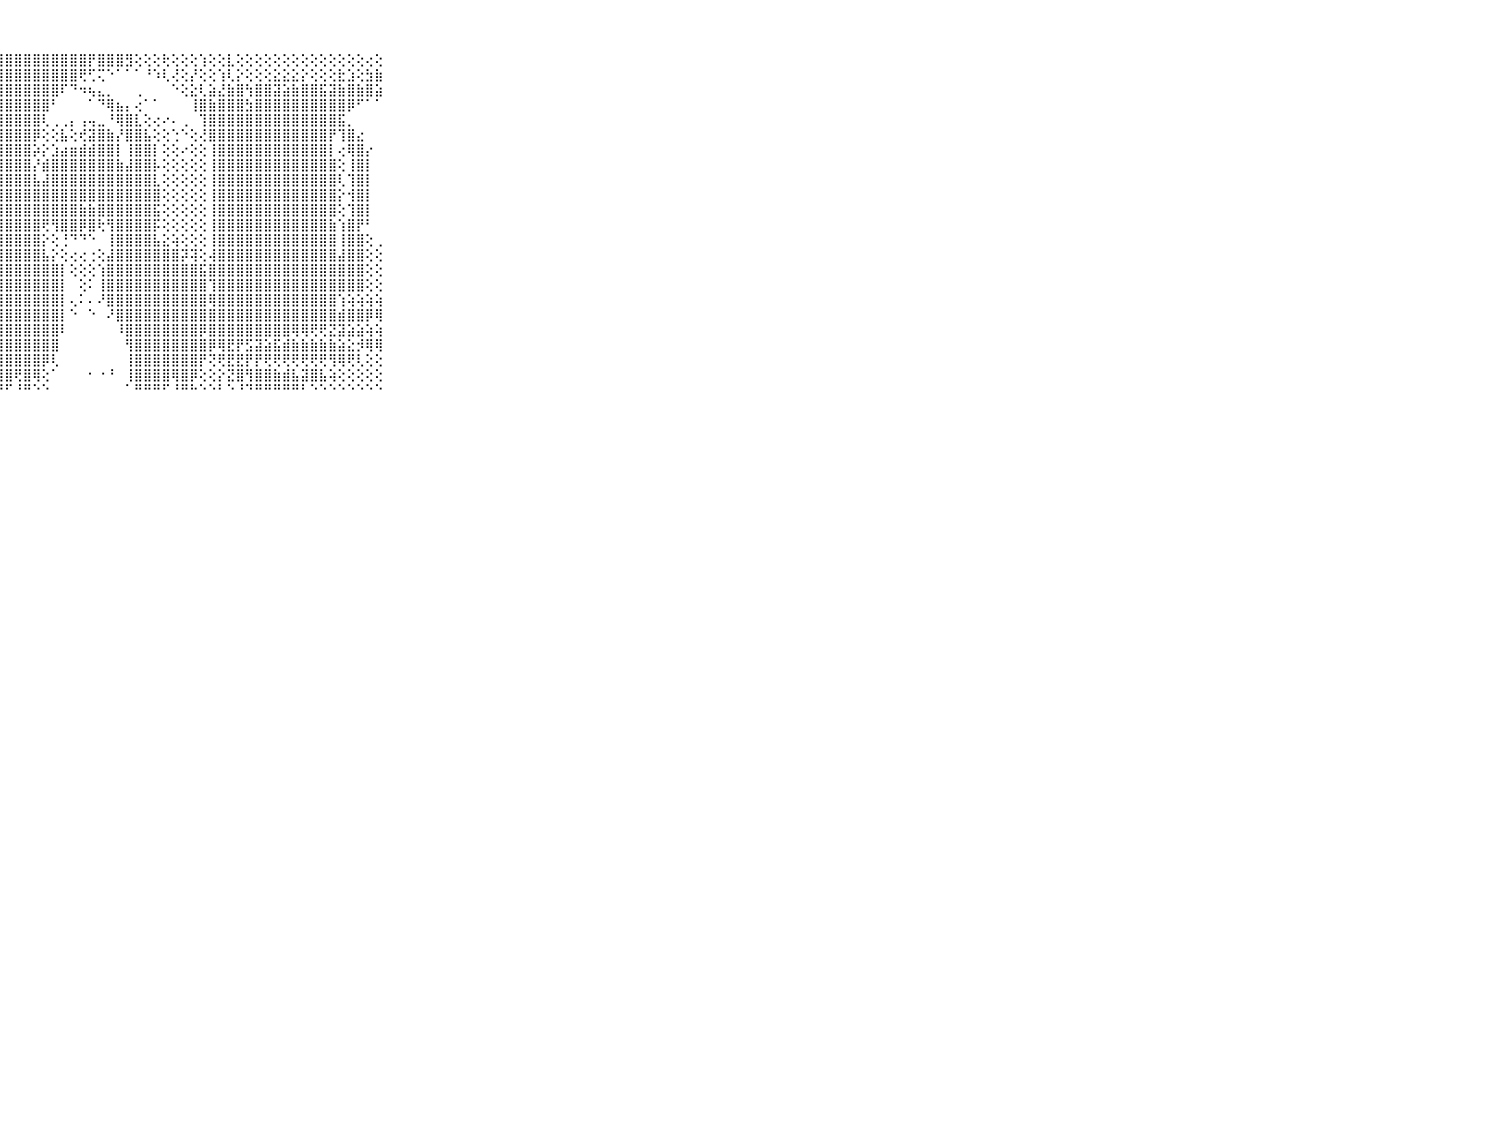

⠀⠀⠀⠀⠀⠀⠀⠀⠀⠀⠀⣾⣧⣿⣿⣿⣿⣿⣿⣾⣻⣟⣿⣿⣿⣿⣿⣿⣿⣿⣿⣿⣿⣿⣿⣿⣿⡟⣿⣿⣿⣻⢕⢕⢕⢗⢕⢕⢕⢱⢕⢕⣇⢕⢕⢕⢕⢕⢕⢕⢕⢕⢕⢕⢕⢕⢕⢔⢕⠀⠀⠀⠀⠀⠀⠀⠀⠀⠀⠀⠀
⠀⠀⠀⠀⠀⠀⠀⠀⠀⠀⠀⣿⣿⣿⣿⣿⣿⣿⣿⣿⣿⣿⣿⣿⣿⣿⣿⣿⣿⣿⣿⣿⣿⣿⣿⣿⢟⢋⢍⠑⠁⠁⠁⠘⠱⢇⢜⢕⡜⢕⢕⢱⢇⡕⢕⢕⢕⣕⣕⣕⡕⢕⢕⢕⣗⣱⢕⣳⣷⠀⠀⠀⠀⠀⠀⠀⠀⠀⠀⠀⠀
⠀⠀⠀⠀⠀⠀⠀⠀⠀⠀⠀⣿⣿⣿⣿⣿⣿⣿⣿⣿⣿⣿⣿⣿⣿⣿⣿⣿⣿⣿⣿⣿⣿⣿⠏⠙⠲⢦⣄⡀⠀⠀⢀⠀⠀⠀⠑⢕⣕⢇⣵⣜⣷⣿⢳⣿⣿⣽⣵⣷⣿⣿⣯⣽⣷⣿⣷⣿⣵⠀⠀⠀⠀⠀⠀⠀⠀⠀⠀⠀⠀
⠀⠀⠀⠀⠀⠀⠀⠀⠀⠀⠀⣿⣿⣿⣿⣿⣿⣿⣿⣿⣿⣿⣿⣿⣿⣿⣿⣿⣿⣿⣿⣿⣿⠃⠀⠀⠀⠁⠙⢿⣦⡄⢔⠁⠁⠀⠀⠀⢸⣿⣷⣿⣿⣿⣳⣿⣿⣿⣿⣿⣿⣿⣿⣿⣿⡿⠋⠁⠁⠀⠀⠀⠀⠀⠀⠀⠀⠀⠀⠀⠀
⠀⠀⠀⠀⠀⠀⠀⠀⠀⠀⠀⣿⣿⣿⣿⣿⣿⣿⣿⣿⣿⣿⣿⣿⣿⣿⣿⣿⣿⣿⣿⣿⢇⢀⢀⡄⢠⢤⣀⠘⢿⣿⣇⢕⢔⠔⠄⢀⠀⢹⣿⣿⣿⣿⣿⣿⣿⣿⣿⣿⣿⣿⣿⣿⣯⡀⠀⠀⠀⠀⠀⠀⠀⠀⠀⠀⠀⠀⠀⠀⠀
⠀⠀⠀⠀⠀⠀⠀⠀⠀⠀⠀⣿⣿⣿⣿⣿⣿⣿⣿⣿⣿⣿⣿⣿⣿⣿⣿⣿⣿⣿⣿⡿⢕⢕⣧⢕⢞⣽⣿⣷⡜⣿⣿⣧⢕⢕⢑⠑⢕⢜⣿⣿⣿⣿⣿⣿⣿⣿⣿⣿⣿⣿⣿⡟⢹⣿⣔⠀⠀⠀⠀⠀⠀⠀⠀⠀⠀⠀⠀⠀⠀
⠀⠀⠀⠀⠀⠀⠀⠀⠀⠀⠀⣿⣿⣿⣿⣿⣿⣿⣿⣿⣿⣿⣿⣿⣿⣿⣿⣿⣿⣿⣿⡵⡕⣱⣴⣶⣾⣾⣿⣿⡇⢸⣿⣿⡇⢕⢕⠔⢕⢕⢸⣿⣿⣿⣿⣿⣿⣿⣿⣿⣿⣿⣿⡇⢔⢿⣿⡔⠀⠀⠀⠀⠀⠀⠀⠀⠀⠀⠀⠀⠀
⠀⠀⠀⠀⠀⠀⠀⠀⠀⠀⠀⣿⣿⣿⣿⣿⣿⣿⣿⣿⣿⣿⣿⣿⣿⣿⣿⣿⣿⣿⣿⡜⣾⣿⣿⣿⣿⣿⣿⣿⣷⣼⣿⣿⡧⢕⢕⢕⢕⢕⢸⣿⣿⣿⣿⣿⣿⣿⣿⣿⣿⣿⣿⣿⢕⢸⣿⡇⠀⠀⠀⠀⠀⠀⠀⠀⠀⠀⠀⠀⠀
⠀⠀⠀⠀⠀⠀⠀⠀⠀⠀⠀⣿⣿⣿⣿⣿⣿⣿⣿⣿⣿⣿⣿⣿⣿⣿⣿⣿⣿⣿⣿⣧⣼⣿⣿⣿⣿⣿⣿⣿⣿⣿⣿⣿⣇⢕⢕⢕⢕⢕⢸⣿⣿⣿⣿⣿⣿⣿⣿⣿⣿⣿⣿⣿⢇⢹⣿⡇⠀⠀⠀⠀⠀⠀⠀⠀⠀⠀⠀⠀⠀
⠀⠀⠀⠀⠀⠀⠀⠀⠀⠀⠀⣿⣿⣿⣿⣿⣿⣿⣿⣿⣿⣿⣿⣿⣿⣿⣿⣿⣿⣿⣿⣿⣿⣿⣿⣿⣿⣿⣿⣿⣿⣿⣿⣿⣿⢕⢕⢕⢕⢕⢸⣿⣿⣿⣿⣿⣿⣿⣿⣿⣿⣿⣿⣿⡕⢺⣿⡇⠀⠀⠀⠀⠀⠀⠀⠀⠀⠀⠀⠀⠀
⠀⠀⠀⠀⠀⠀⠀⠀⠀⠀⠀⣿⣿⣿⣿⣿⣿⣿⣿⣿⣿⣿⣿⣿⣿⣿⣿⣿⣿⣿⣿⣿⣿⣿⣿⣿⣷⣷⣿⣿⣿⣿⣿⣿⣯⢕⢕⢕⢕⢕⢸⣿⣿⣿⣿⣿⣿⣿⣿⣿⣿⣿⣿⣿⢕⢹⣿⡇⠀⠀⠀⠀⠀⠀⠀⠀⠀⠀⠀⠀⠀
⠀⠀⠀⠀⠀⠀⠀⠀⠀⠀⠀⣿⣿⣿⣿⣿⣿⣿⣿⣿⣿⣿⣿⣿⣿⣿⣿⣿⣿⣿⣿⣿⢟⢻⣿⣿⡿⣿⢗⢻⣿⣿⣿⣿⡯⢕⢕⢕⢕⢕⢸⣿⣿⣿⣿⣿⣿⣿⣿⣿⣿⣿⣿⣷⢱⣿⡟⠃⠀⠀⠀⠀⠀⠀⠀⠀⠀⠀⠀⠀⠀
⠀⠀⠀⠀⠀⠀⠀⠀⠀⠀⠀⣿⣿⣿⣿⣿⣿⣿⣿⣿⣿⣿⣿⣿⣿⣿⣿⣿⣿⣿⣿⣿⡕⢕⢘⠙⠙⠑⠀⢸⣿⣿⣿⣿⣧⣕⢵⢕⢕⢕⢸⣿⣿⣿⣿⣿⣿⣿⣿⣿⣿⣿⣿⣿⢸⣿⣿⢕⢀⠀⠀⠀⠀⠀⠀⠀⠀⠀⠀⠀⠀
⠀⠀⠀⠀⠀⠀⠀⠀⠀⠀⠀⣿⣿⣿⣿⣿⣿⣿⣿⣿⣿⣿⣿⣿⣿⣿⣿⣿⣿⣿⣿⣿⣧⡕⢕⢔⢔⢐⢕⣼⣿⣿⣿⣿⣿⣿⣿⡽⢽⢕⢼⣿⣿⣿⣿⣿⣿⣿⣿⣿⣿⣿⣿⣿⣼⣿⣿⢕⢕⠀⠀⠀⠀⠀⠀⠀⠀⠀⠀⠀⠀
⠀⠀⠀⠀⠀⠀⠀⠀⠀⠀⠀⣿⣿⣿⣿⣿⣿⣿⣿⣿⣿⣿⣿⣿⣿⣿⣿⣿⣿⣿⣿⣿⣿⣿⡇⢕⢕⢕⢱⣿⣿⣿⣿⣿⣿⣿⣿⣿⣿⣯⣿⣿⣿⣿⣿⣿⣿⣿⣿⣿⣿⣿⣿⣿⣿⣿⣿⢕⢕⠀⠀⠀⠀⠀⠀⠀⠀⠀⠀⠀⠀
⠀⠀⠀⠀⠀⠀⠀⠀⠀⠀⠀⣿⣿⣿⣿⣿⣿⣿⣿⣿⣿⣿⣿⣿⣿⣿⣿⣿⣿⣿⣿⣿⣿⣿⡇⠀⢕⠅⢸⣿⣿⣿⣿⣿⣿⣿⣿⣿⣿⣿⢹⣿⣿⣿⣿⣿⣿⣿⣿⣿⣿⣿⣿⣿⣿⣿⣿⢕⢕⠀⠀⠀⠀⠀⠀⠀⠀⠀⠀⠀⠀
⠀⠀⠀⠀⠀⠀⠀⠀⠀⠀⠀⣿⣿⣿⣿⣿⣿⣿⣿⣿⣿⣿⣿⣿⣿⣿⣿⣿⣿⣿⣿⣿⣿⣿⡇⢄⠅⠄⠜⣿⣿⣿⣿⣿⣿⣿⣿⣿⣿⣿⢿⣿⣿⣿⣿⣿⣿⣿⣿⣿⣿⣿⣿⣿⢱⢵⢵⢵⢵⠀⠀⠀⠀⠀⠀⠀⠀⠀⠀⠀⠀
⠀⠀⠀⠀⠀⠀⠀⠀⠀⠀⠀⣿⣿⣿⣿⣿⣿⣿⣿⣿⣿⣿⣿⣿⣿⣿⣿⣿⣿⣿⣿⣿⣿⣿⡇⠑⠀⠑⠀⠜⣿⣿⣿⣿⣿⣿⣿⣿⣿⣿⣿⣿⣿⣿⣿⣿⣿⣿⣿⣿⣿⣿⣿⣿⣾⣿⣿⡿⢿⠀⠀⠀⠀⠀⠀⠀⠀⠀⠀⠀⠀
⠀⠀⠀⠀⠀⠀⠀⠀⠀⠀⠀⣿⣿⣿⣿⣿⣿⣿⣿⣿⣿⣿⣿⣿⣿⣿⣿⣿⣿⣿⣿⣿⣿⣿⠇⠀⠀⠀⠀⠀⠸⣿⣿⣿⣿⣿⣿⣿⣿⡿⣿⣿⣿⣿⣿⣿⣿⣿⣿⢿⢿⢟⢟⣝⣽⣵⣵⢵⢵⠀⠀⠀⠀⠀⠀⠀⠀⠀⠀⠀⠀
⠀⠀⠀⠀⠀⠀⠀⠀⠀⠀⠀⣿⣿⣿⣿⣿⣿⣿⣿⣿⣿⣿⣿⣿⣿⣿⣿⣿⣿⣿⣿⣿⣿⣿⠀⠀⠀⠀⠀⠀⠀⢻⣿⣿⣿⣿⣿⣿⣿⣿⡿⢿⣟⡟⣫⣽⣵⣯⣾⣷⣷⣷⣷⣷⣵⣕⡺⢿⢿⠀⠀⠀⠀⠀⠀⠀⠀⠀⠀⠀⠀
⠀⠀⠀⠀⠀⠀⠀⠀⠀⠀⠀⣿⣿⣿⣿⣿⣿⣿⣿⣿⣿⣿⣿⣿⣿⣿⣿⣿⣿⣿⣿⣿⡿⢇⠀⠀⠀⠀⠀⠀⠀⢸⣿⣿⣿⣿⣿⣿⣿⡟⢝⢟⣟⣟⡟⡟⢟⢟⢟⢟⢟⢟⢟⢻⢿⢟⢇⢕⢕⠀⠀⠀⠀⠀⠀⠀⠀⠀⠀⠀⠀
⠀⠀⠀⠀⠀⠀⠀⠀⠀⠀⠀⣿⣿⣿⣿⣿⣿⣿⣿⣿⣿⣿⣿⣿⣿⣿⣿⣿⣿⢟⣿⢿⢕⠁⠀⠀⠀⠂⠐⠘⠀⢸⣿⣿⣿⣿⢿⣿⡿⢕⢕⡕⣝⣿⢻⣿⣿⣷⣾⣧⣽⣿⣧⢵⢕⢕⢕⢕⢕⠀⠀⠀⠀⠀⠀⠀⠀⠀⠀⠀⠀
⠀⠀⠀⠀⠀⠀⠀⠀⠀⠀⠀⠛⠛⠛⠛⠛⠛⠛⠛⠛⠛⠛⠛⠛⠛⠛⠛⠛⠋⠘⠛⠑⠑⠀⠀⠀⠀⠀⠀⠀⠀⠁⠛⠛⠛⠋⠘⠛⠓⠑⠑⠃⠑⠘⠙⠛⠛⠛⠛⠛⠃⠑⠑⠑⠑⠑⠑⠑⠑⠀⠀⠀⠀⠀⠀⠀⠀⠀⠀⠀⠀